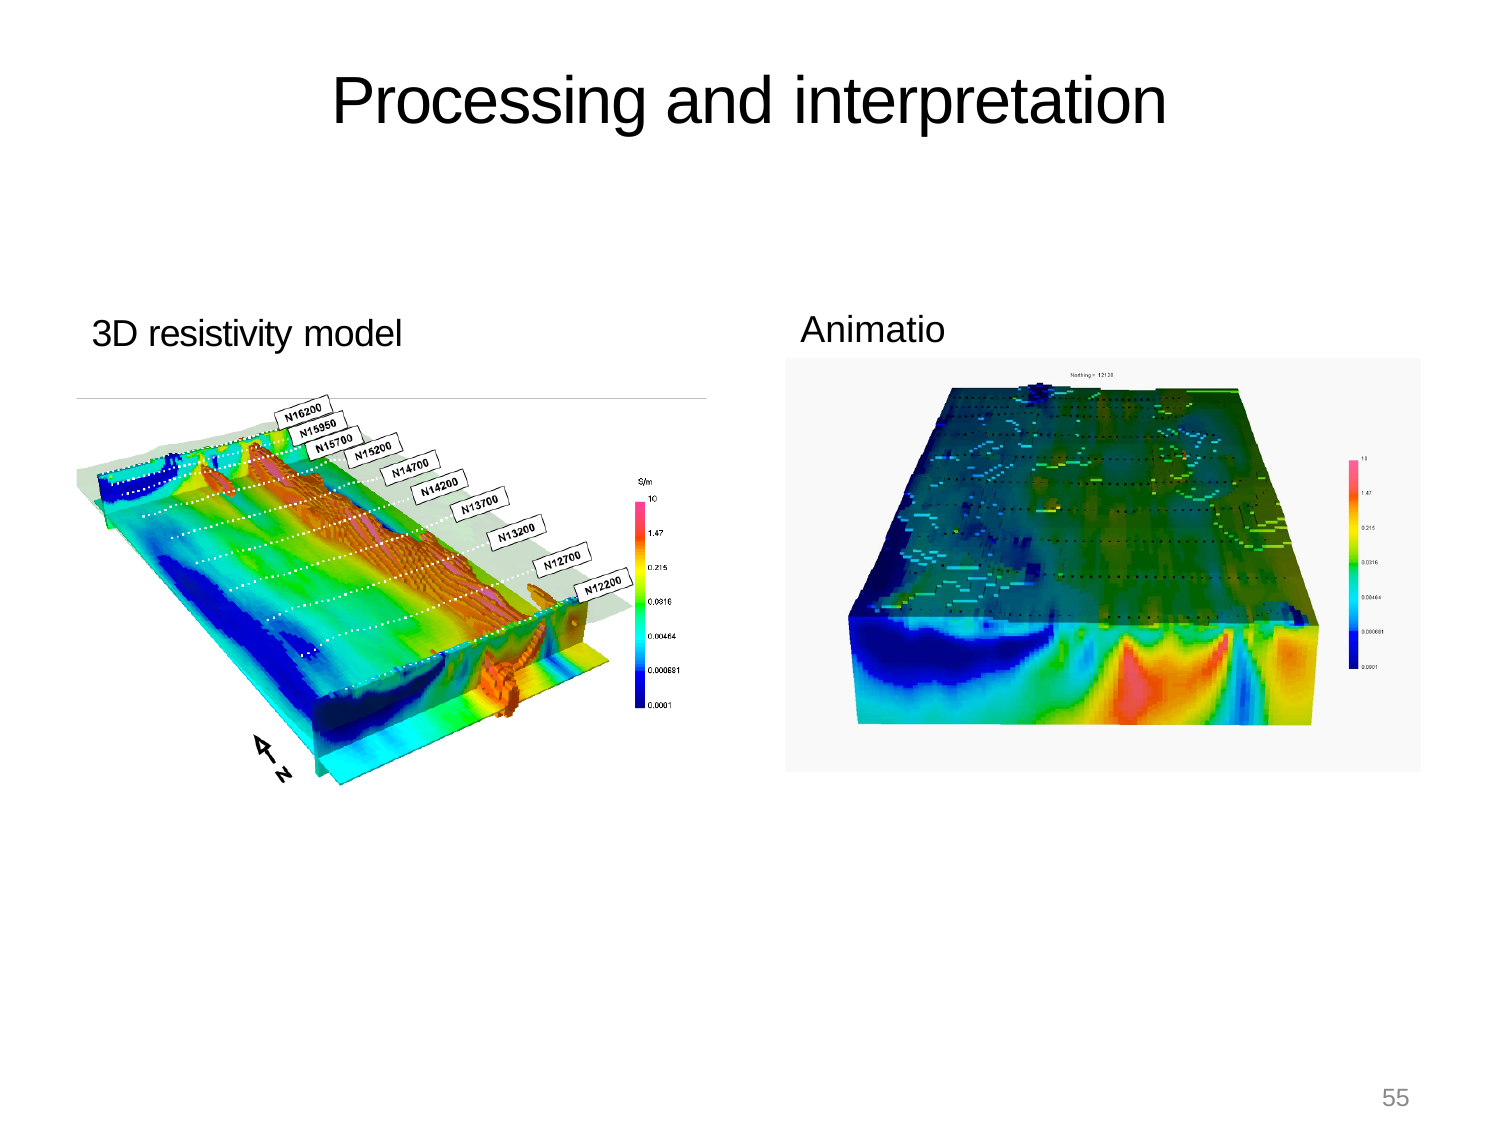

# Processing and interpretation
Animation
3D resistivity model

55